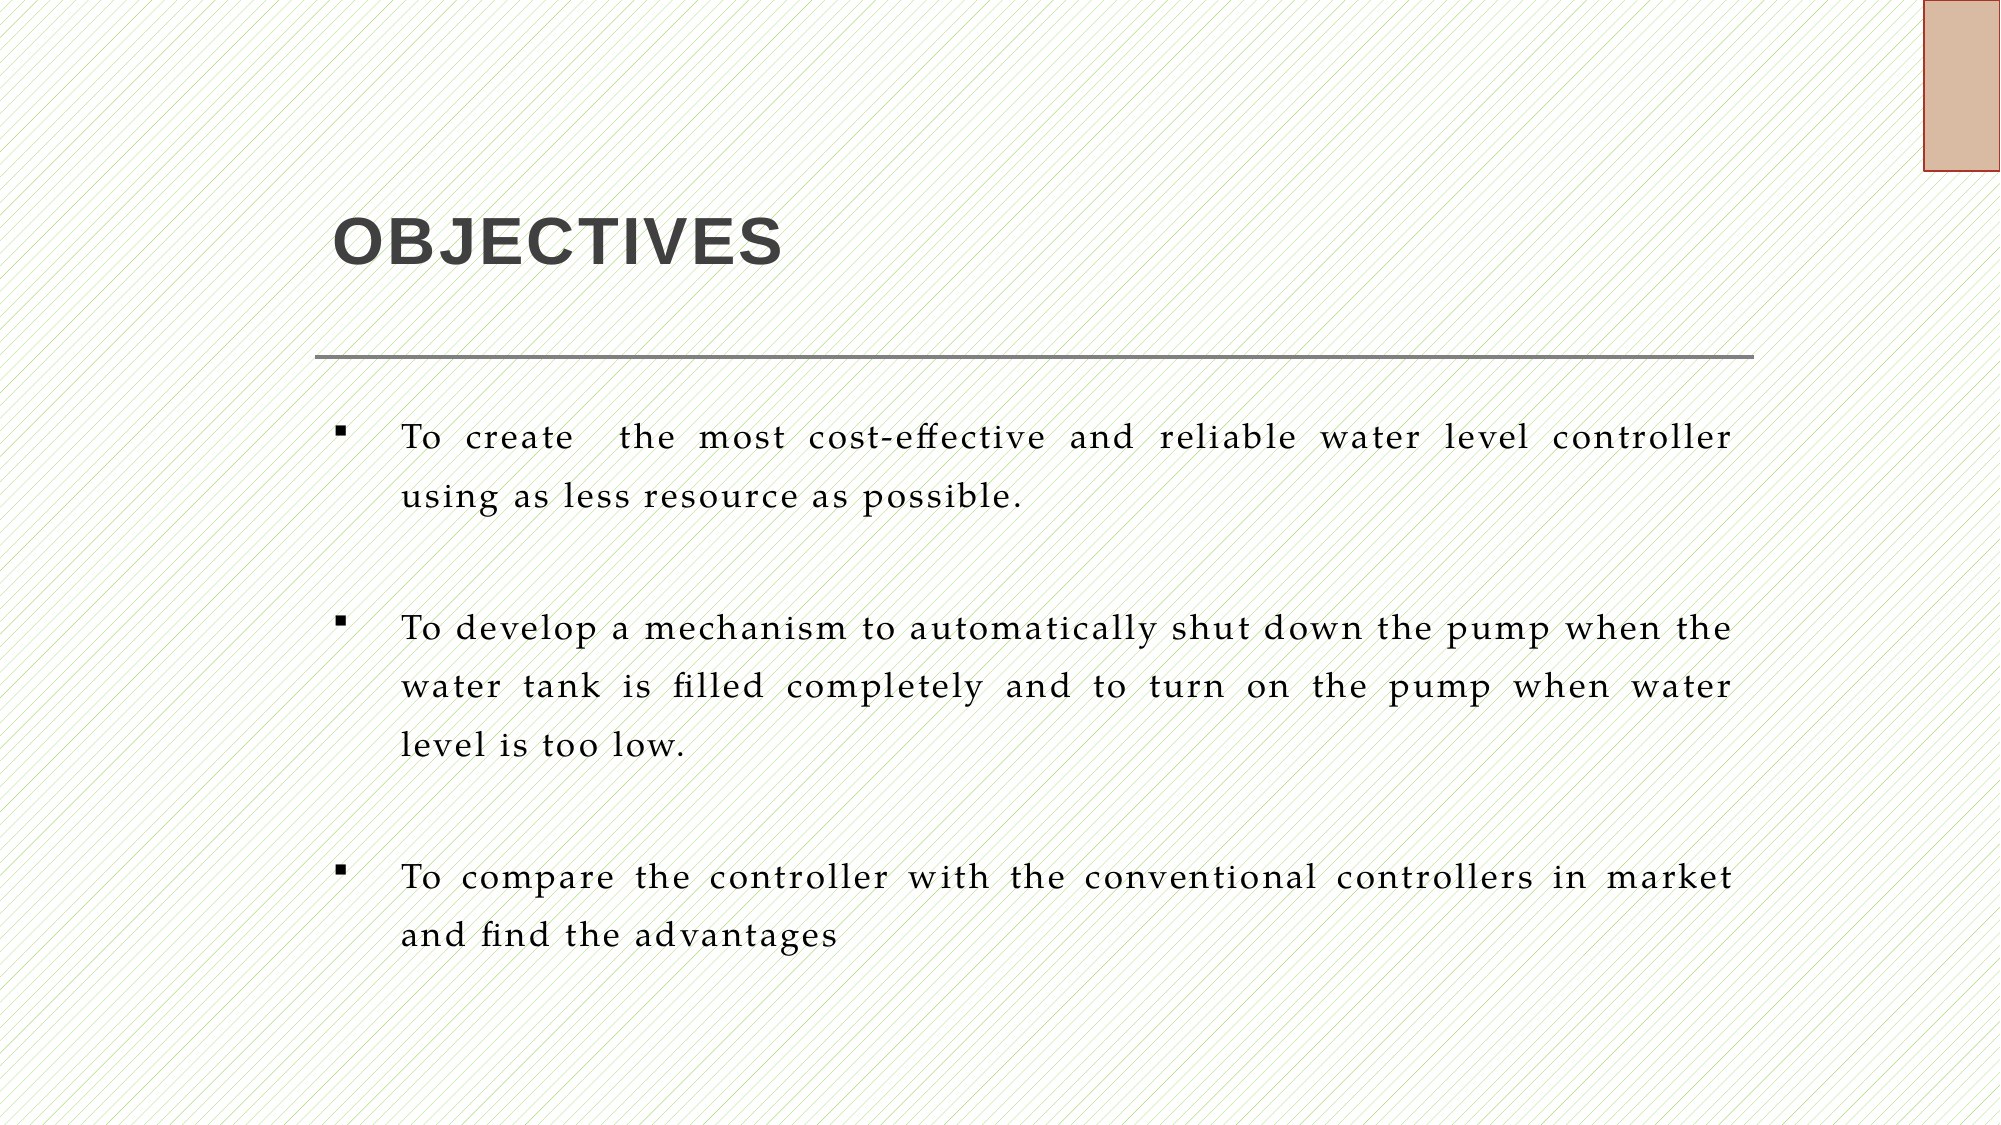

# OBJECTIVES
To create  the most cost-effective and reliable water level controller using as less resource as possible.

To develop a mechanism to automatically shut down the pump when the water tank is filled completely and to turn on the pump when water level is too low.

To compare the controller with the conventional controllers in market and find the advantages